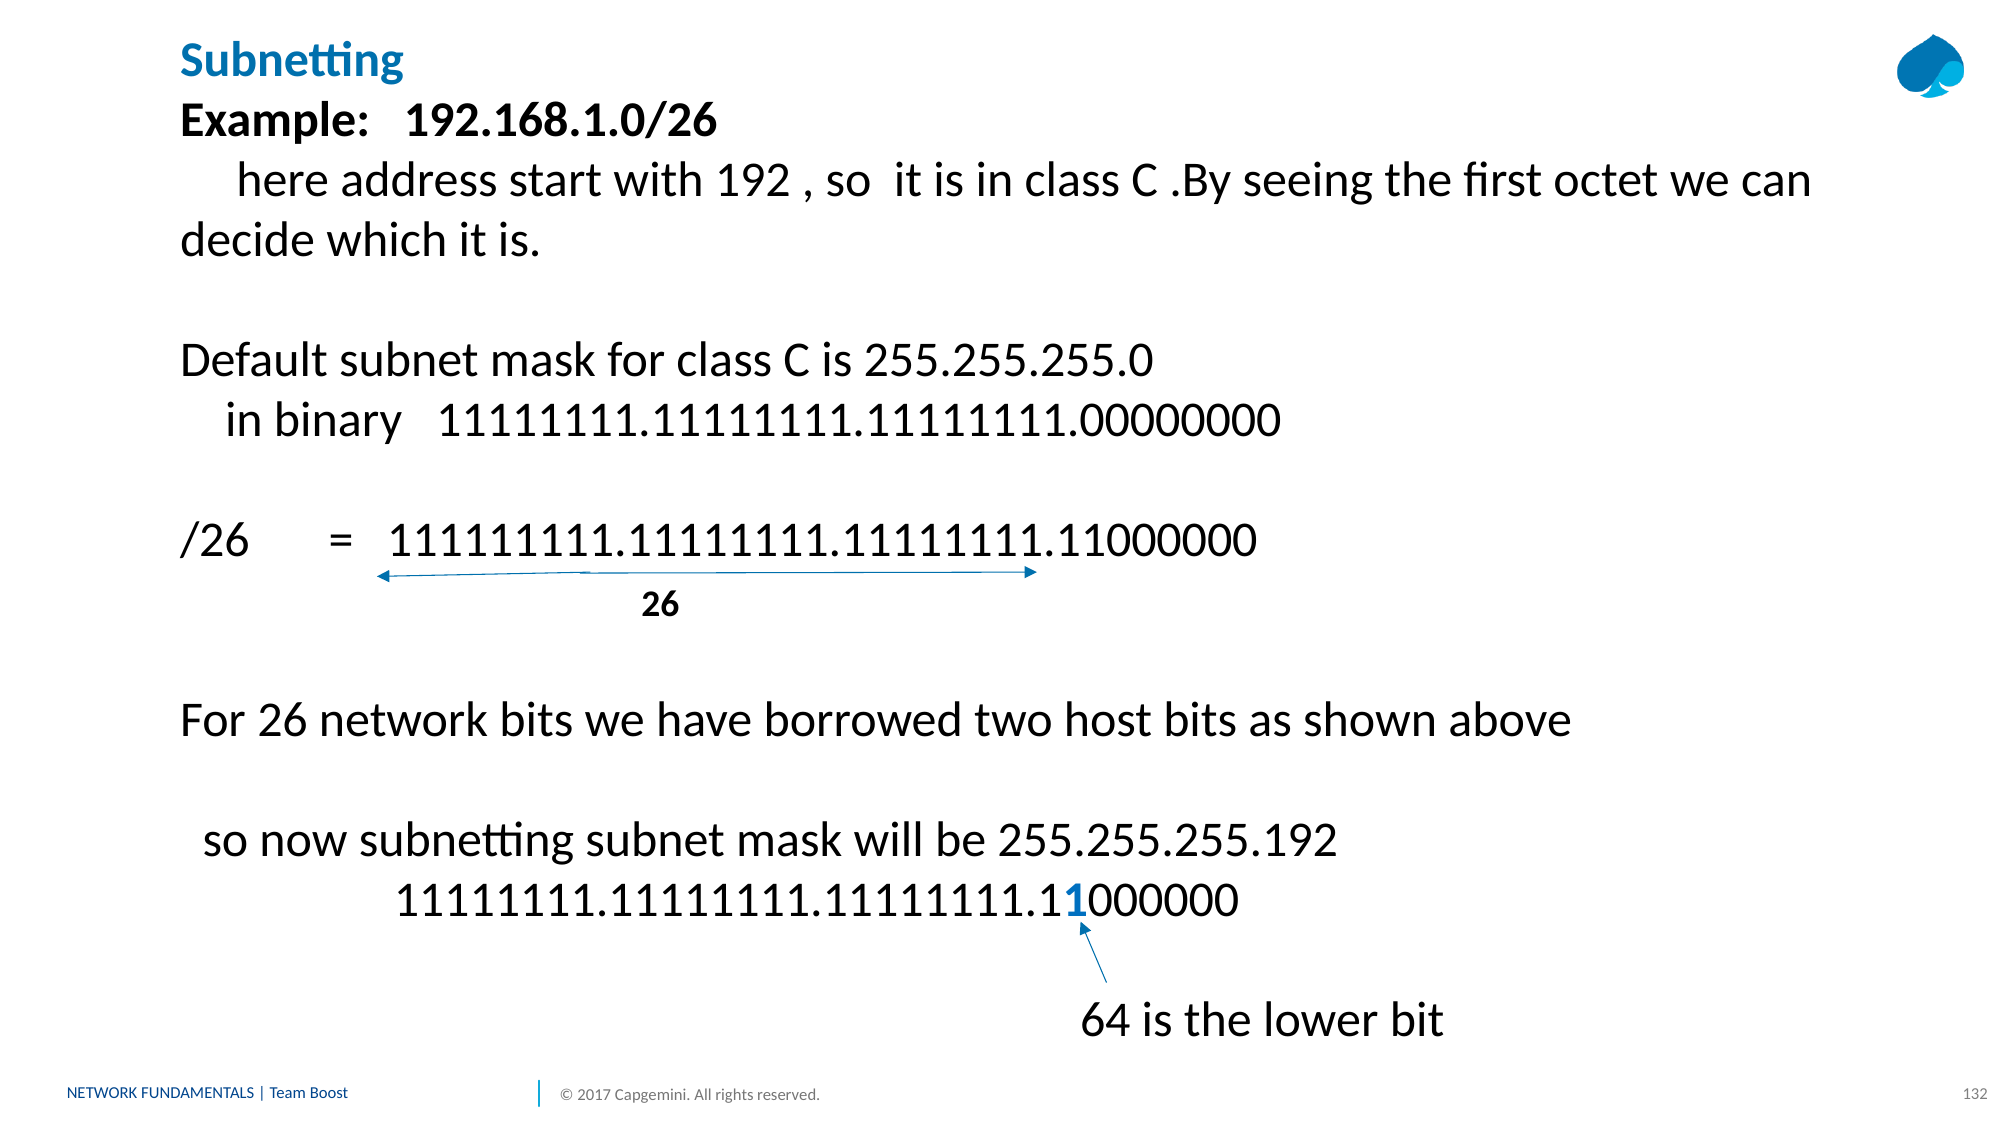

Subnetting
Example:   192.168.1.0/26
     here address start with 192 , so  it is in class C .By seeing the first octet we can decide which it is.

Default subnet mask for class C is 255.255.255.0
    in binary   11111111.11111111.11111111.00000000

/26       =   111111111.11111111.11111111.11000000

For 26 network bits we have borrowed two host bits as shown above

  so now subnetting subnet mask will be 255.255.255.192
                   11111111.11111111.11111111.11000000

						64 is the lower bit

26